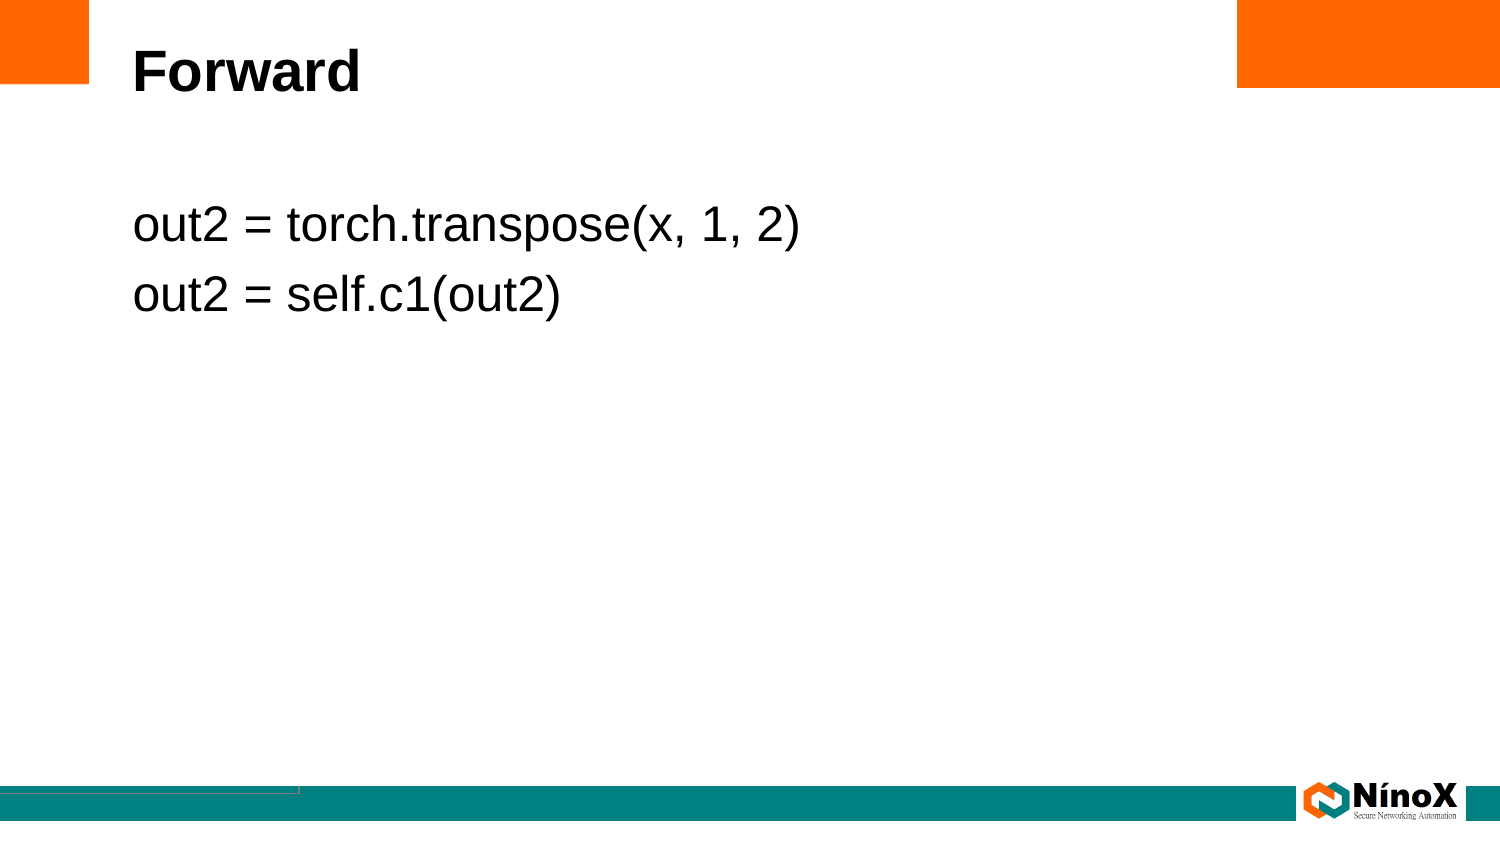

# Forward
out2 = torch.transpose(x, 1, 2)
out2 = self.c1(out2)